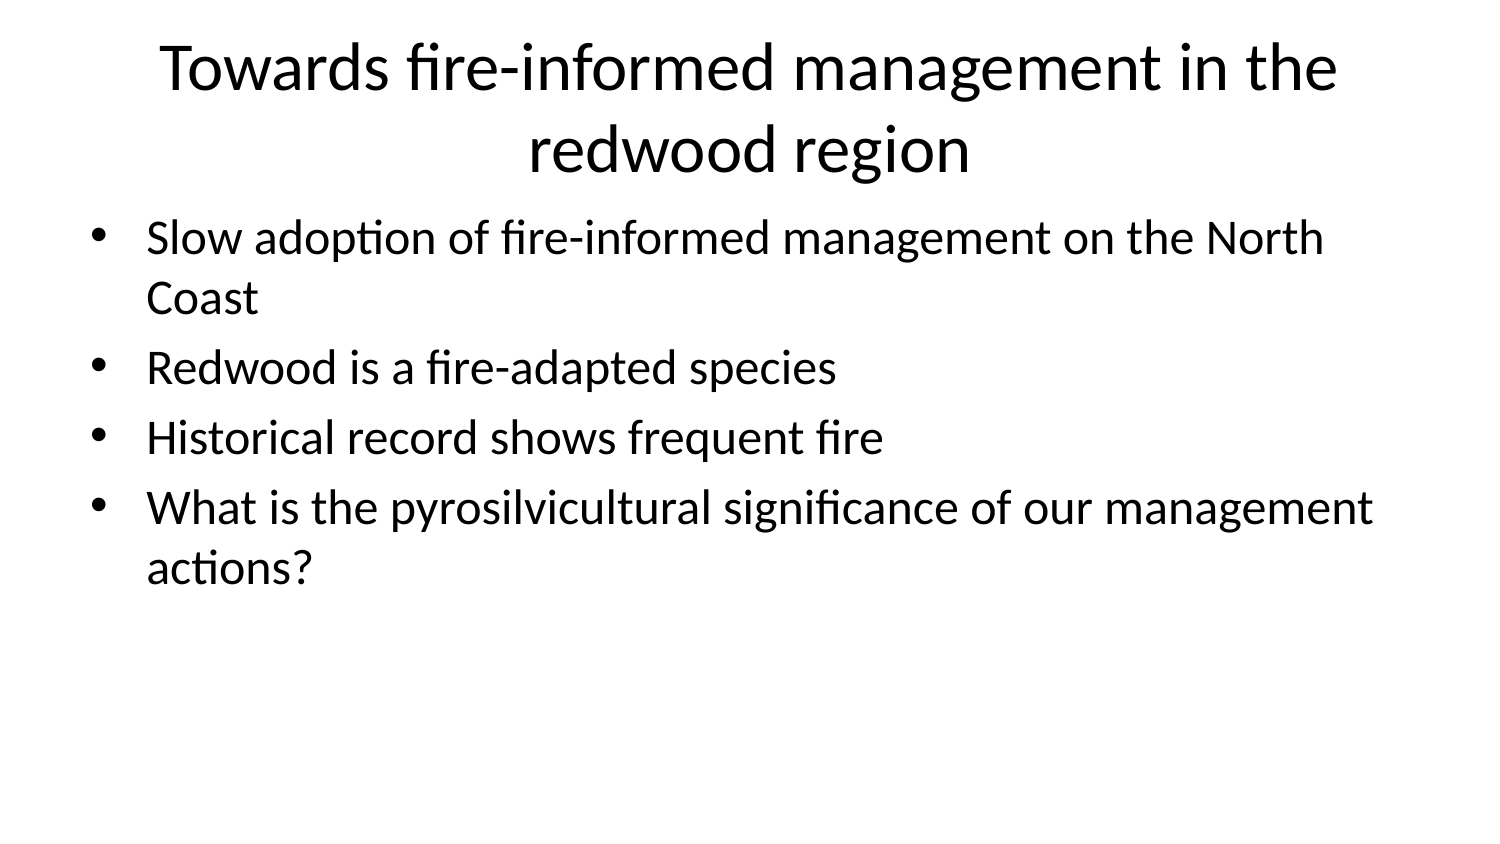

# Towards fire-informed management in the redwood region
Slow adoption of fire-informed management on the North Coast
Redwood is a fire-adapted species
Historical record shows frequent fire
What is the pyrosilvicultural significance of our management actions?